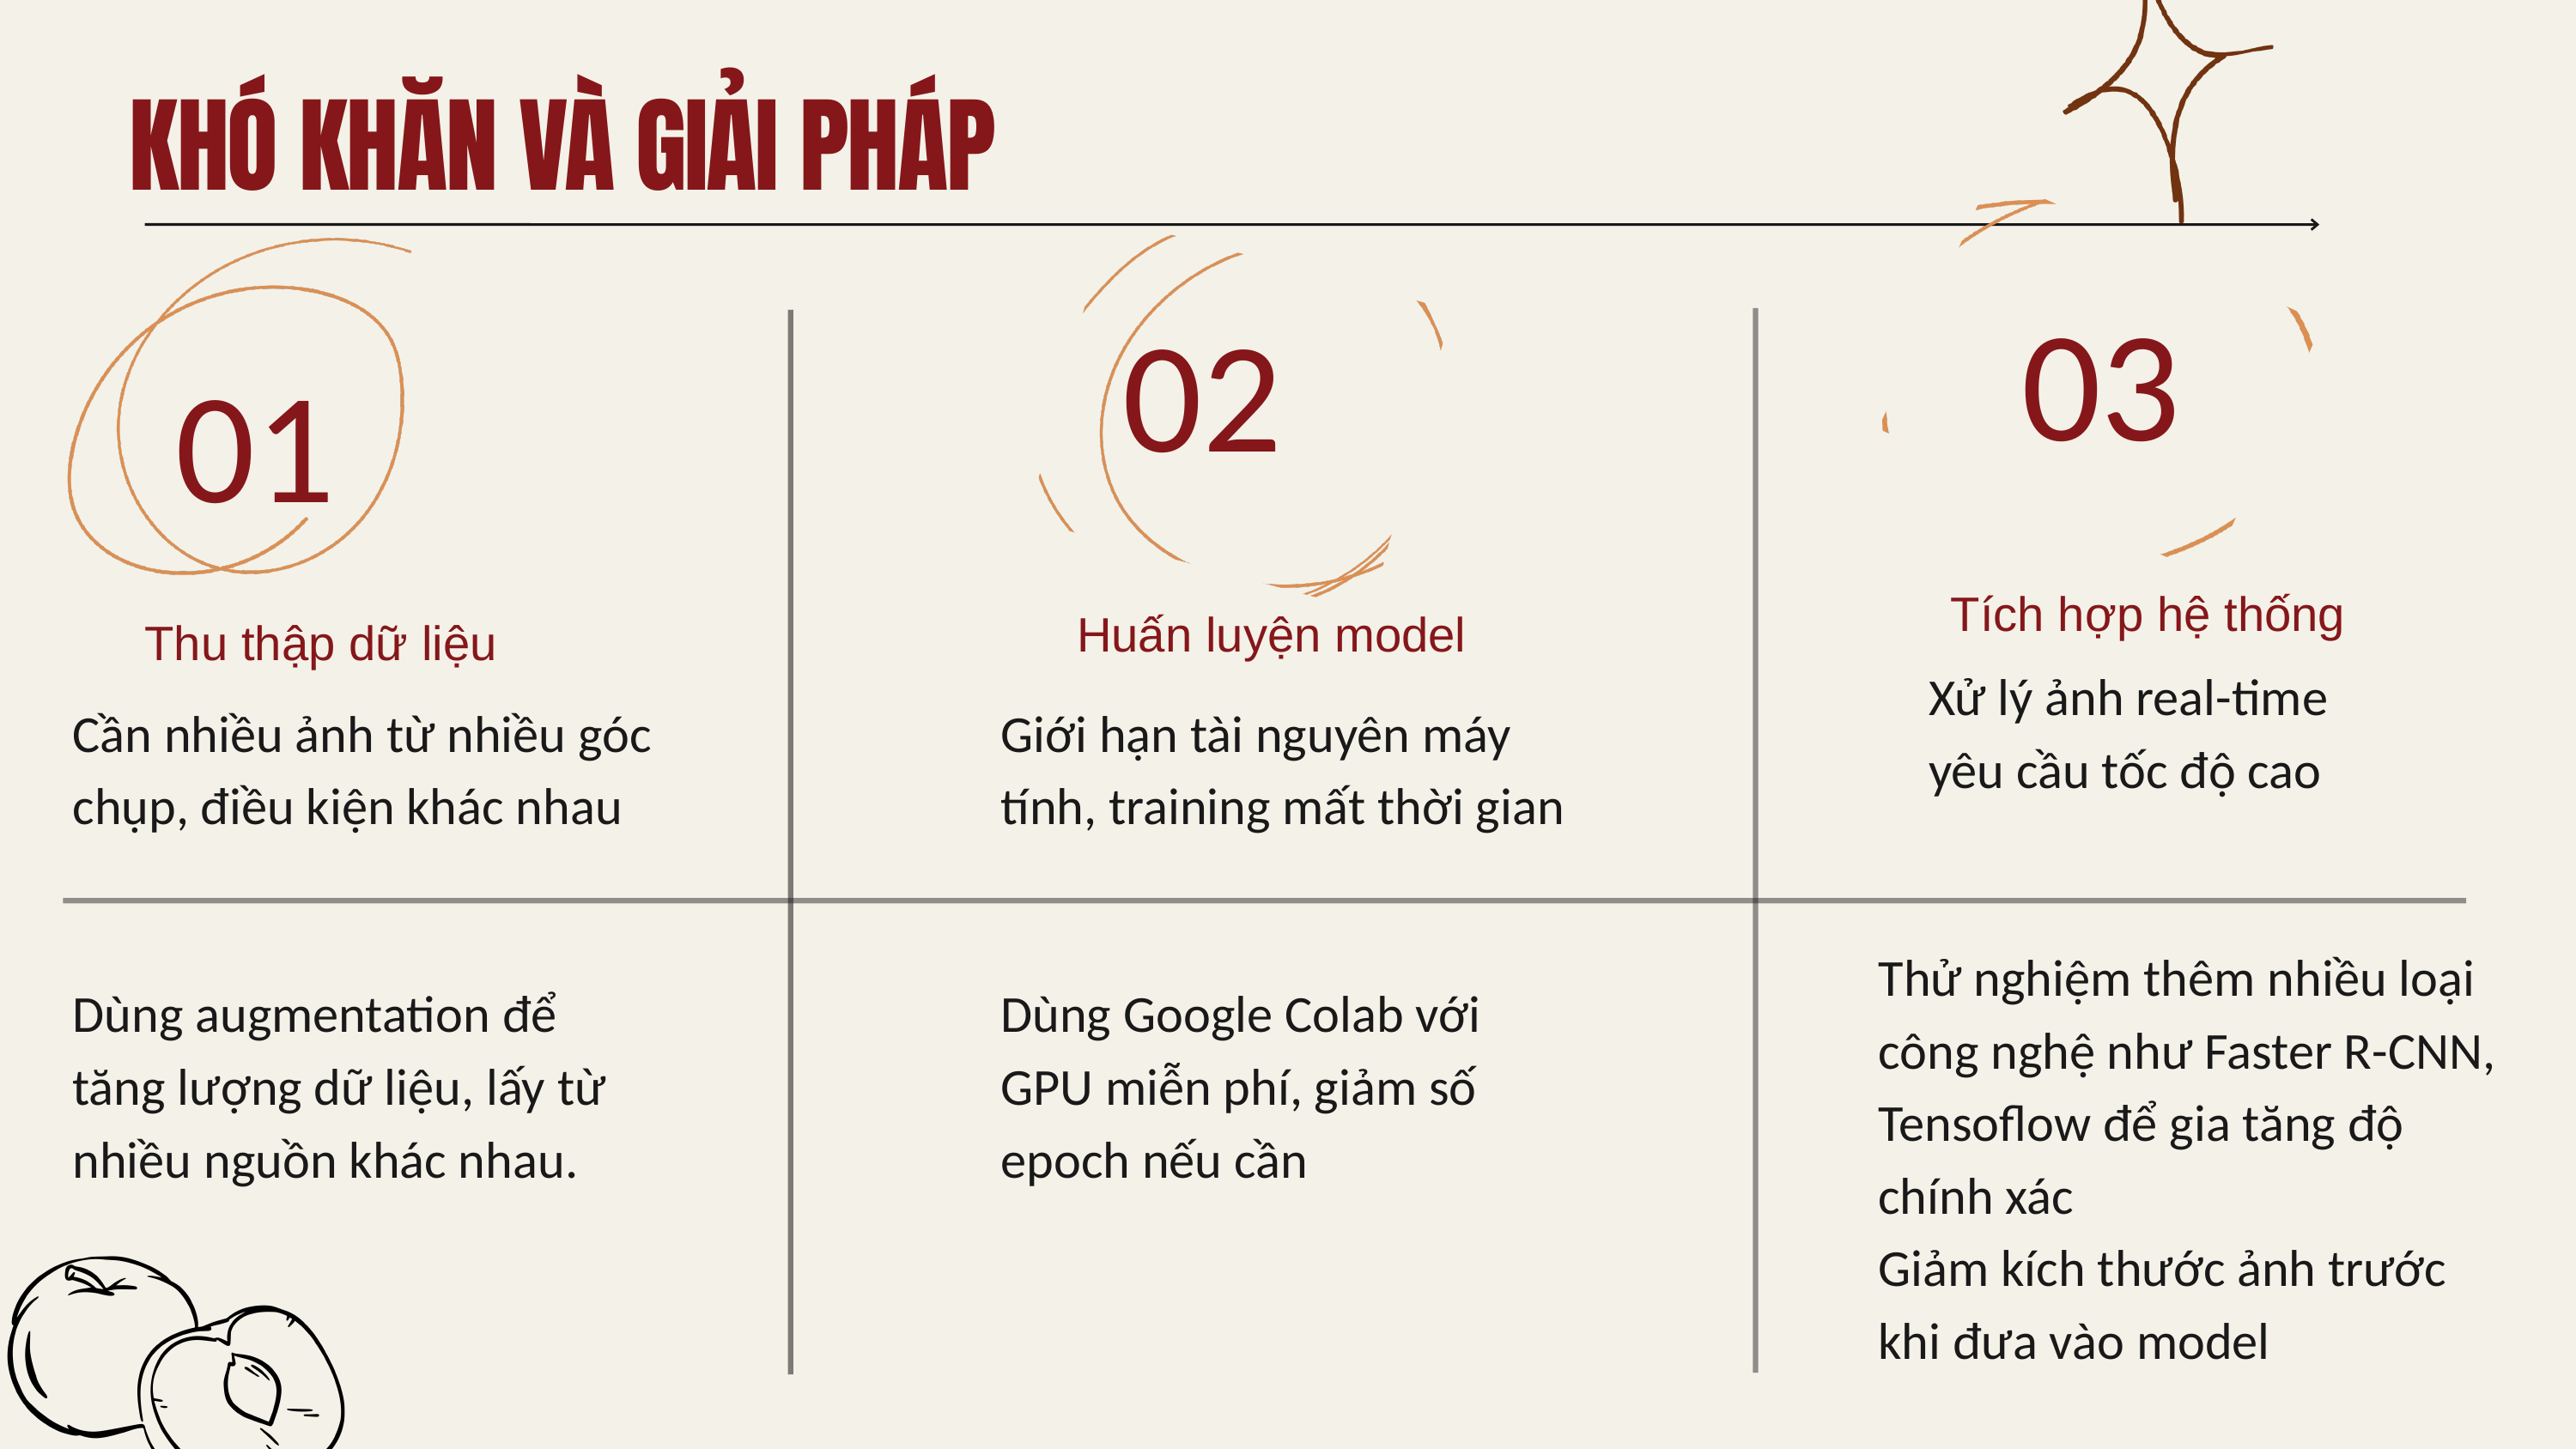

KHÓ KHĂN VÀ GIẢI PHÁP

03
02

01
Tích hợp hệ thống
Huấn luyện model
Thu thập dữ liệu
Xử lý ảnh real-time yêu cầu tốc độ cao
Cần nhiều ảnh từ nhiều góc chụp, điều kiện khác nhau
Giới hạn tài nguyên máy tính, training mất thời gian

Thử nghiệm thêm nhiều loại công nghệ như Faster R-CNN, Tensoflow để gia tăng độ chính xác
Giảm kích thước ảnh trước khi đưa vào model
Dùng augmentation để tăng lượng dữ liệu, lấy từ nhiều nguồn khác nhau.
Dùng Google Colab với GPU miễn phí, giảm số epoch nếu cần